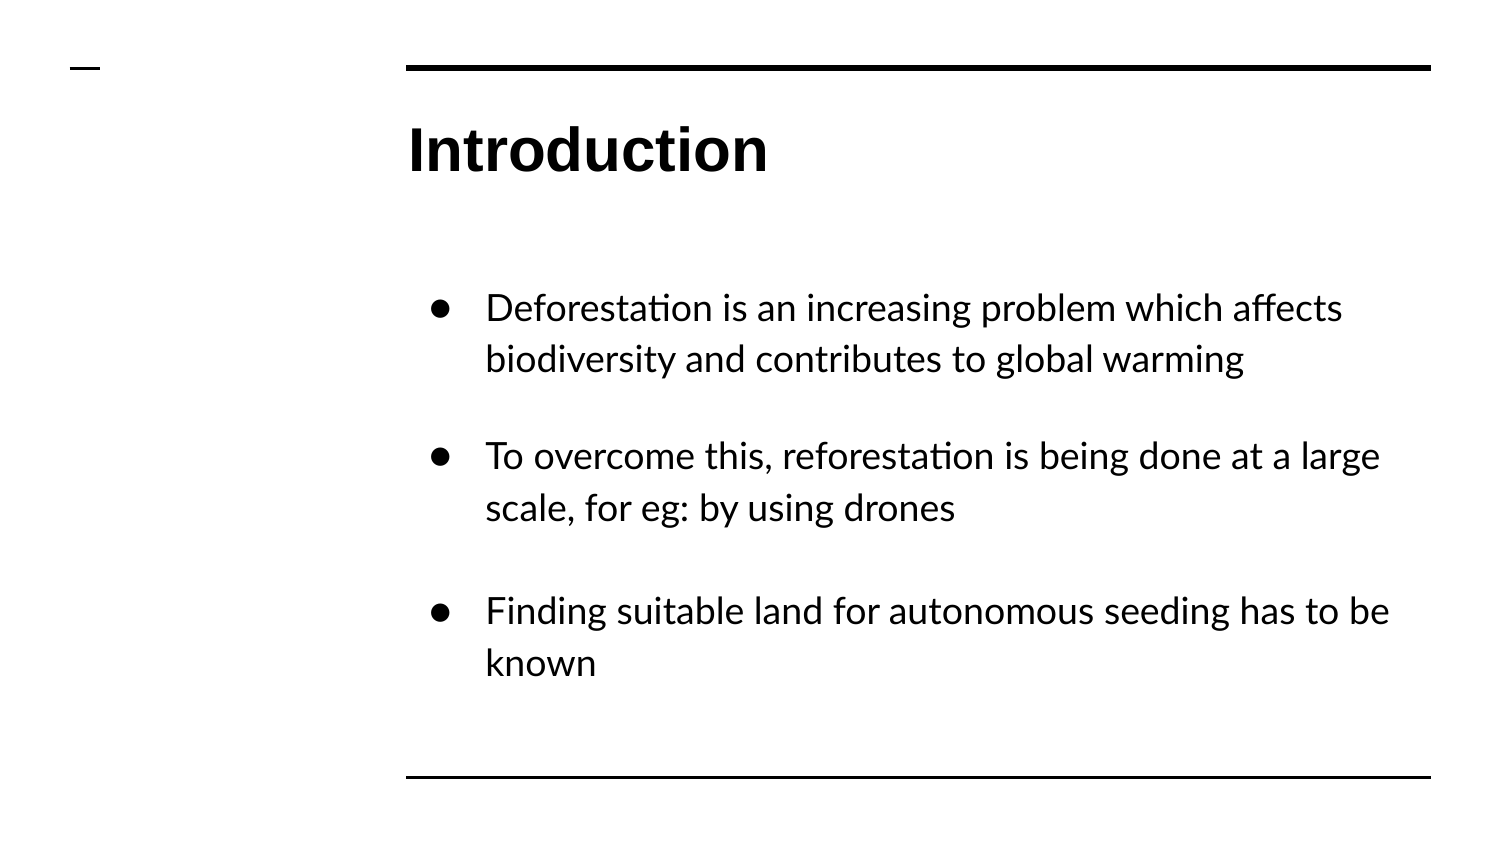

# Introduction
Deforestation is an increasing problem which affects biodiversity and contributes to global warming
To overcome this, reforestation is being done at a large scale, for eg: by using drones
Finding suitable land for autonomous seeding has to be known